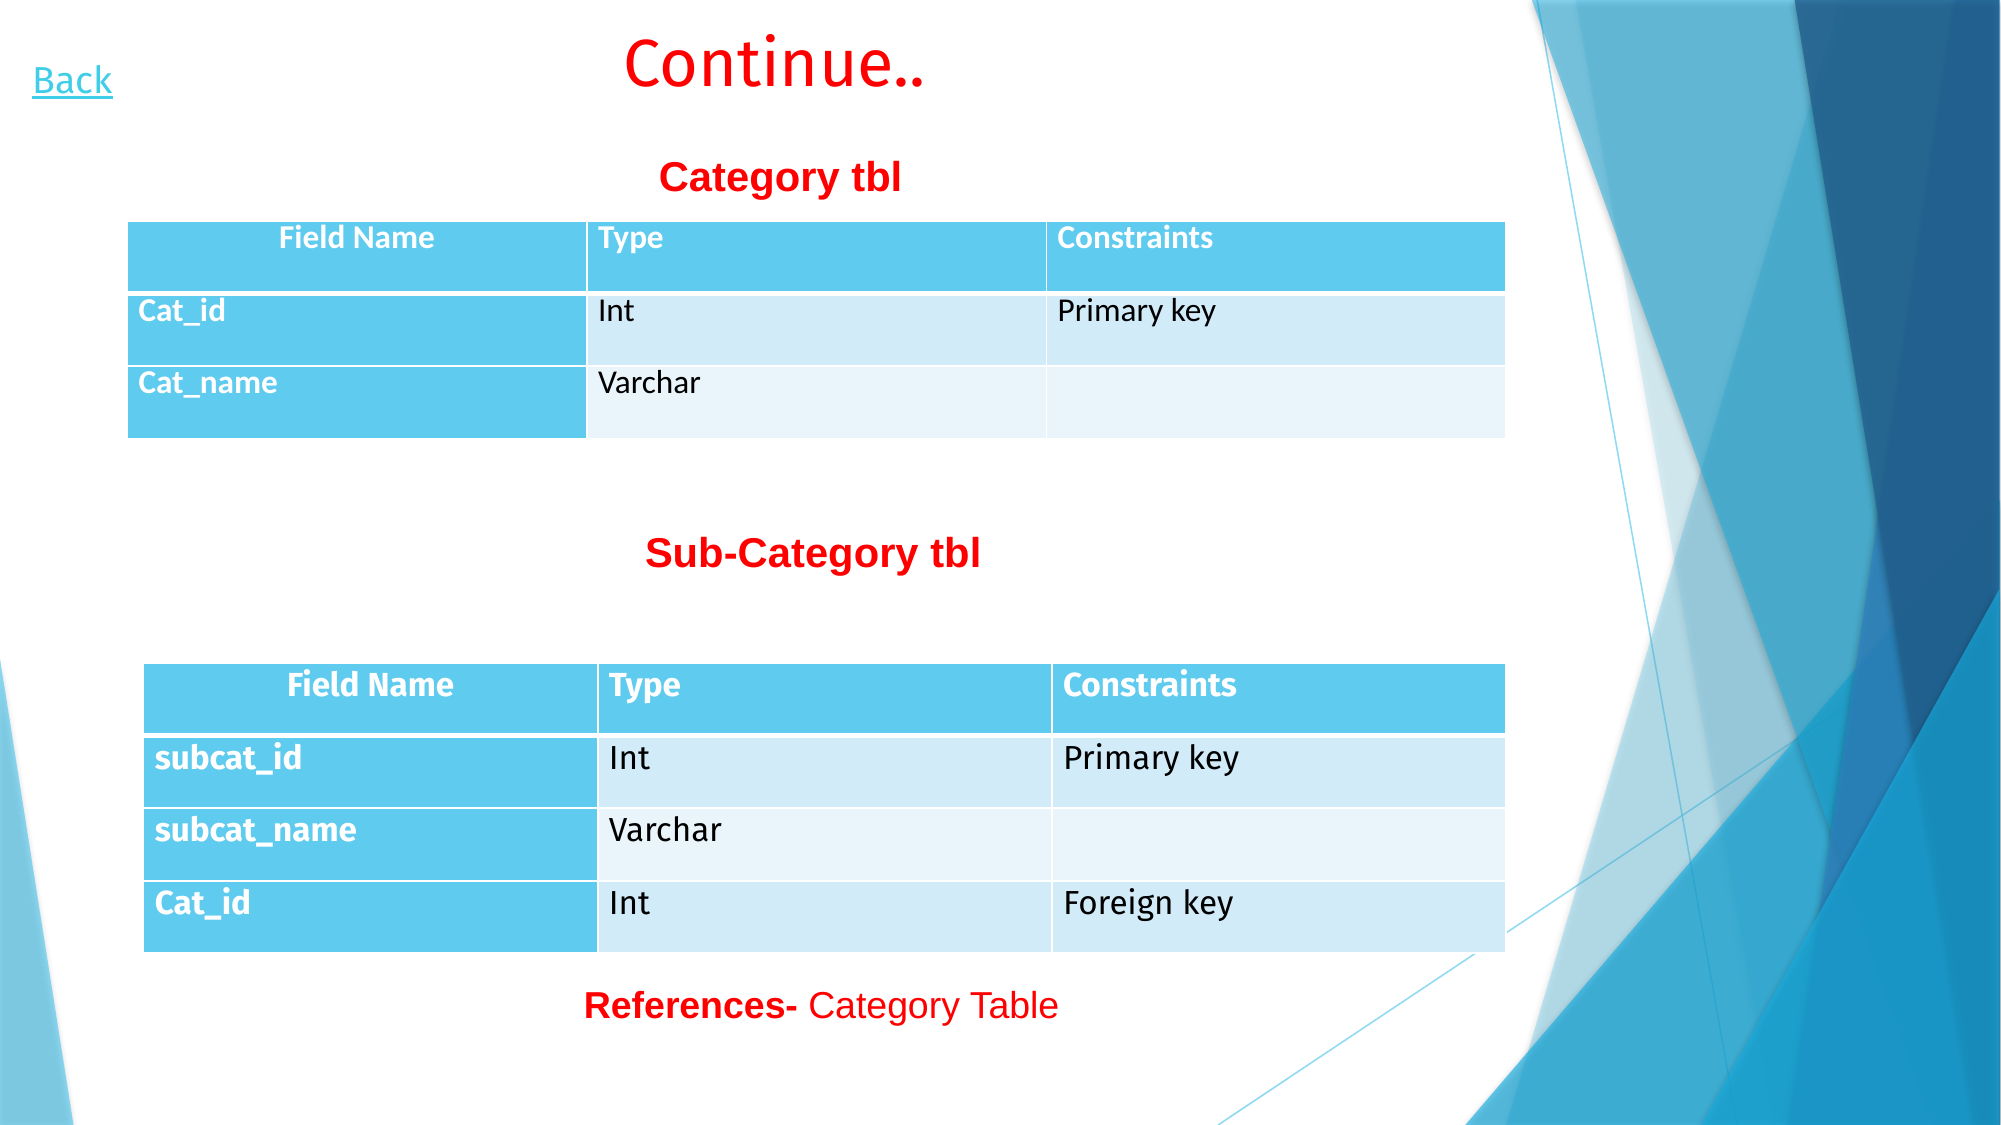

Continue..
Back
Category tbl
| Field Name | Type | Constraints |
| --- | --- | --- |
| Cat\_id | Int | Primary key |
| Cat\_name | Varchar |  |

Sub-Category tbl
| Field Name | Type | Constraints |
| --- | --- | --- |
| subcat\_id | Int | Primary key |
| subcat\_name | Varchar |  |
| Cat\_id | Int | Foreign key |
References- Category Table